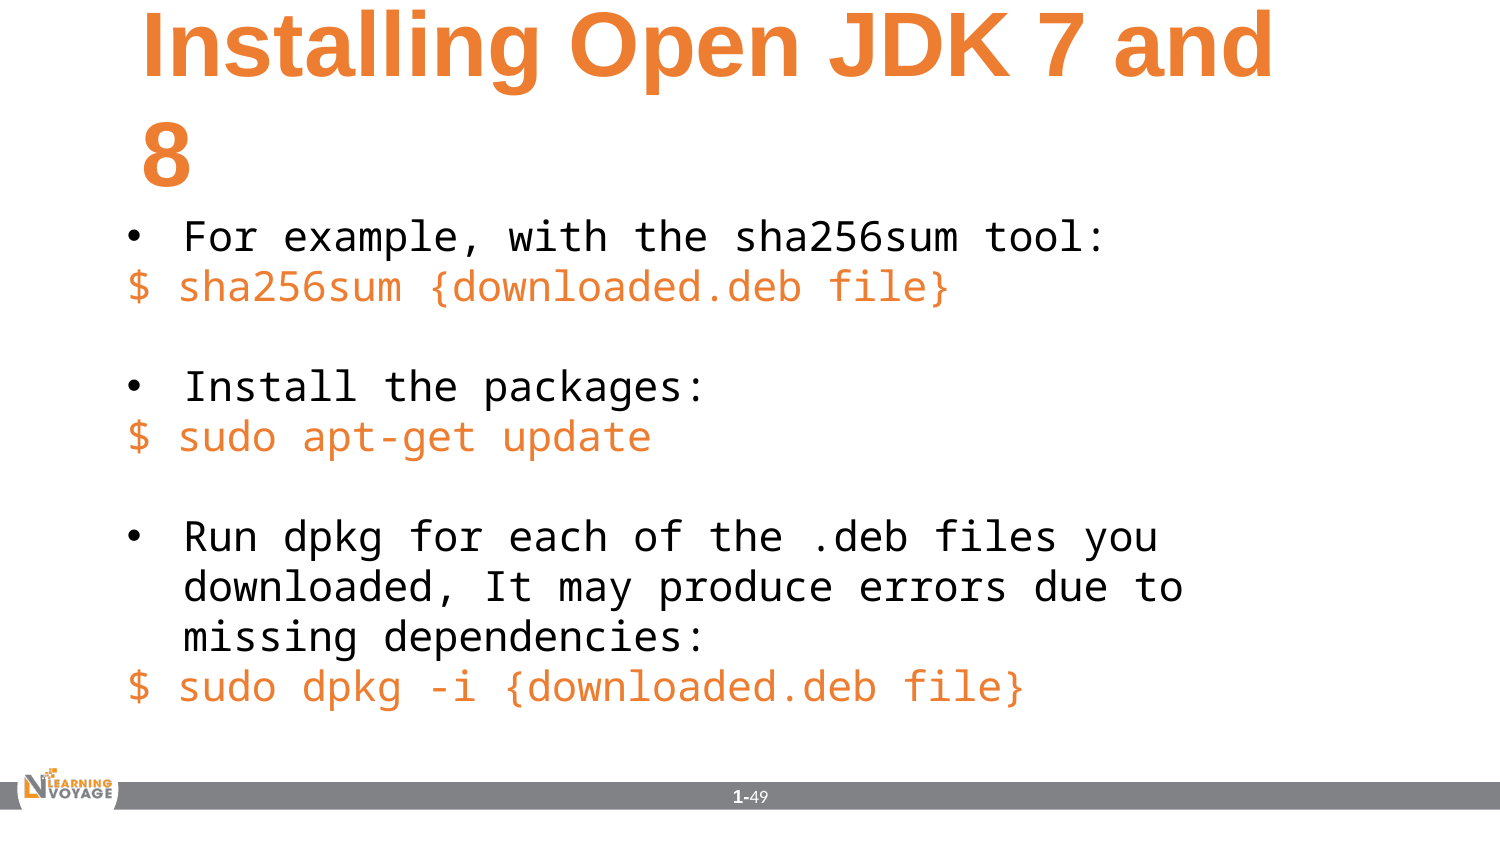

Installing Open JDK 7 and 8
For example, with the sha256sum tool:
$ sha256sum {downloaded.deb file}

Install the packages:
$ sudo apt-get update

Run dpkg for each of the .deb files you downloaded, It may produce errors due to missing dependencies:
$ sudo dpkg -i {downloaded.deb file}
1-49